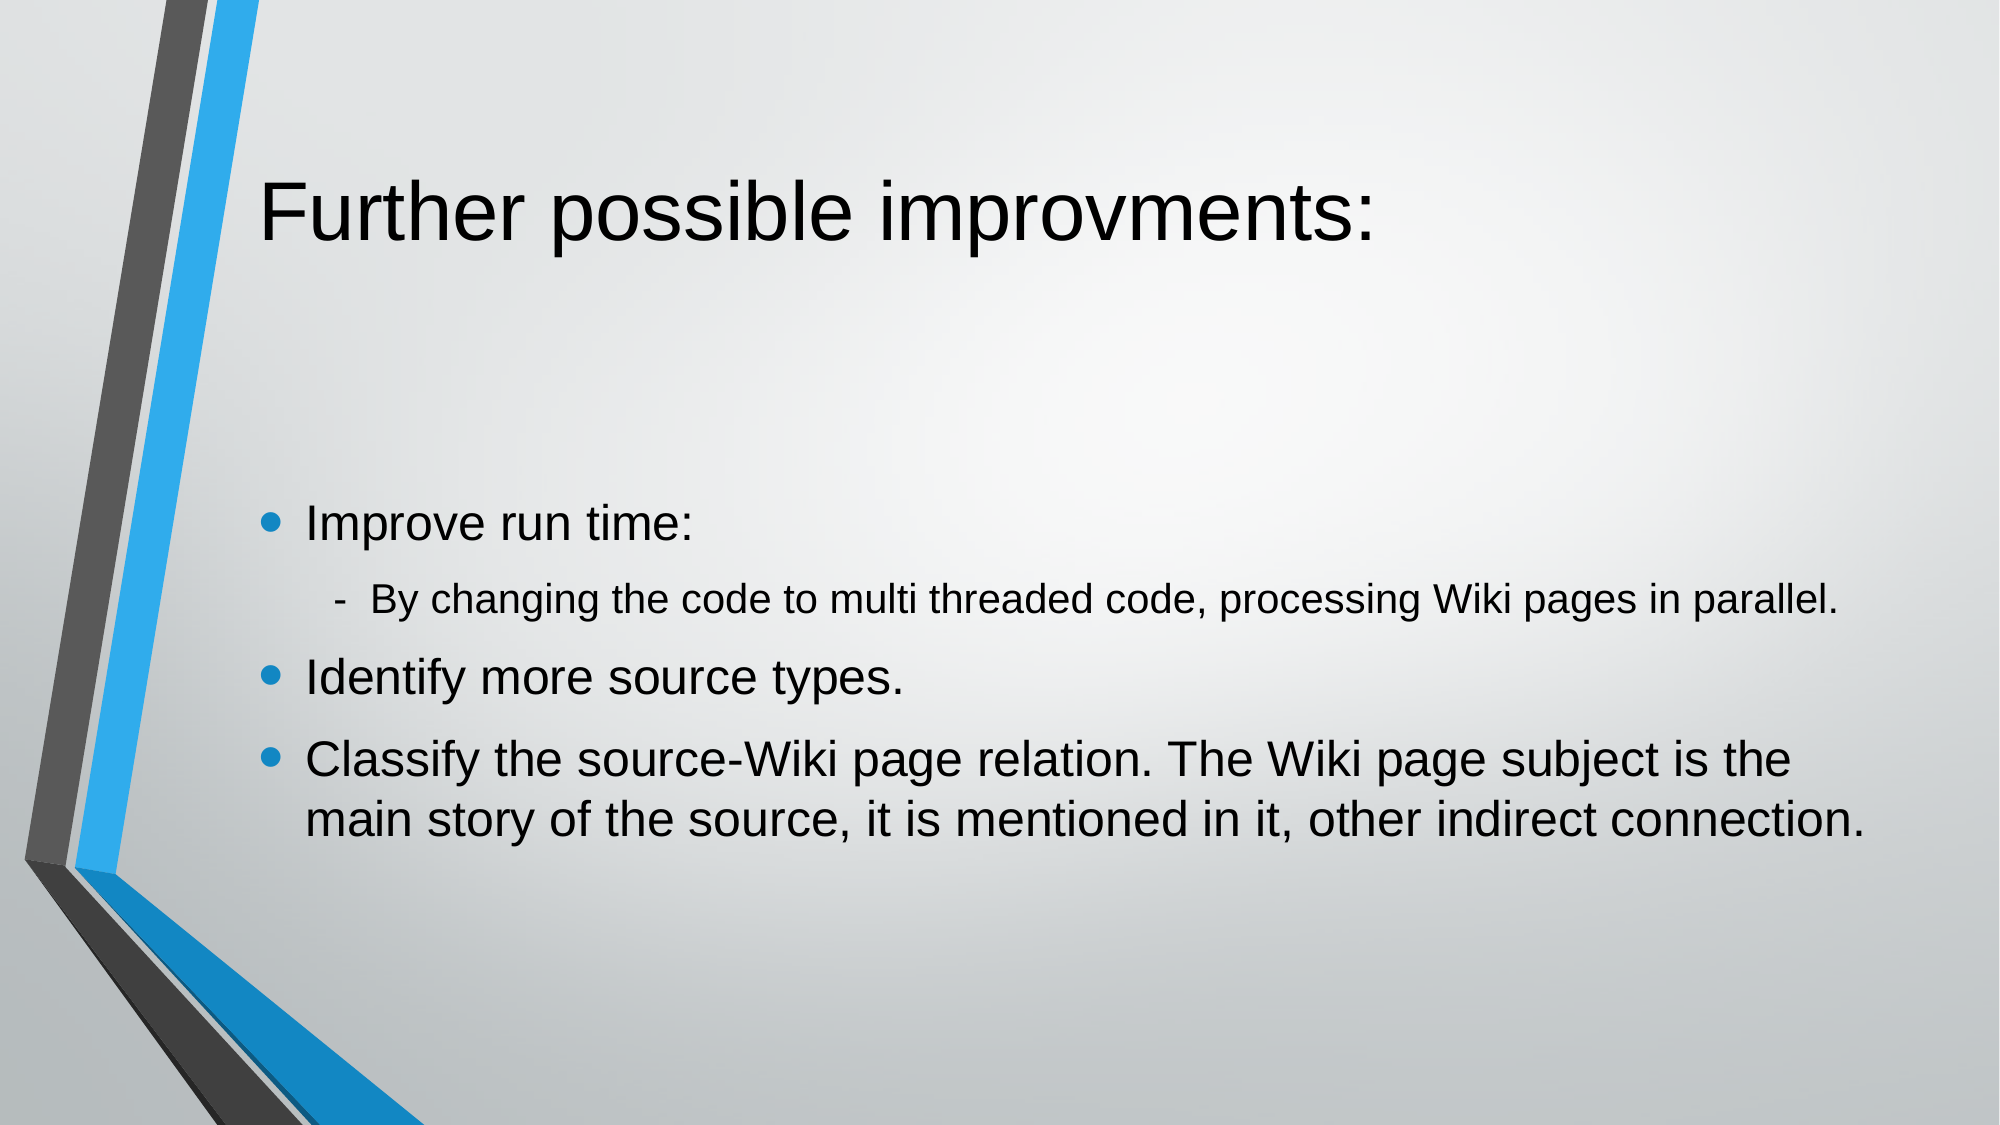

# Further possible improvments:
Improve run time:
-  By changing the code to multi threaded code, processing Wiki pages in parallel.
Identify more source types.
Classify the source-Wiki page relation. The Wiki page subject is the main story of the source, it is mentioned in it, other indirect connection.